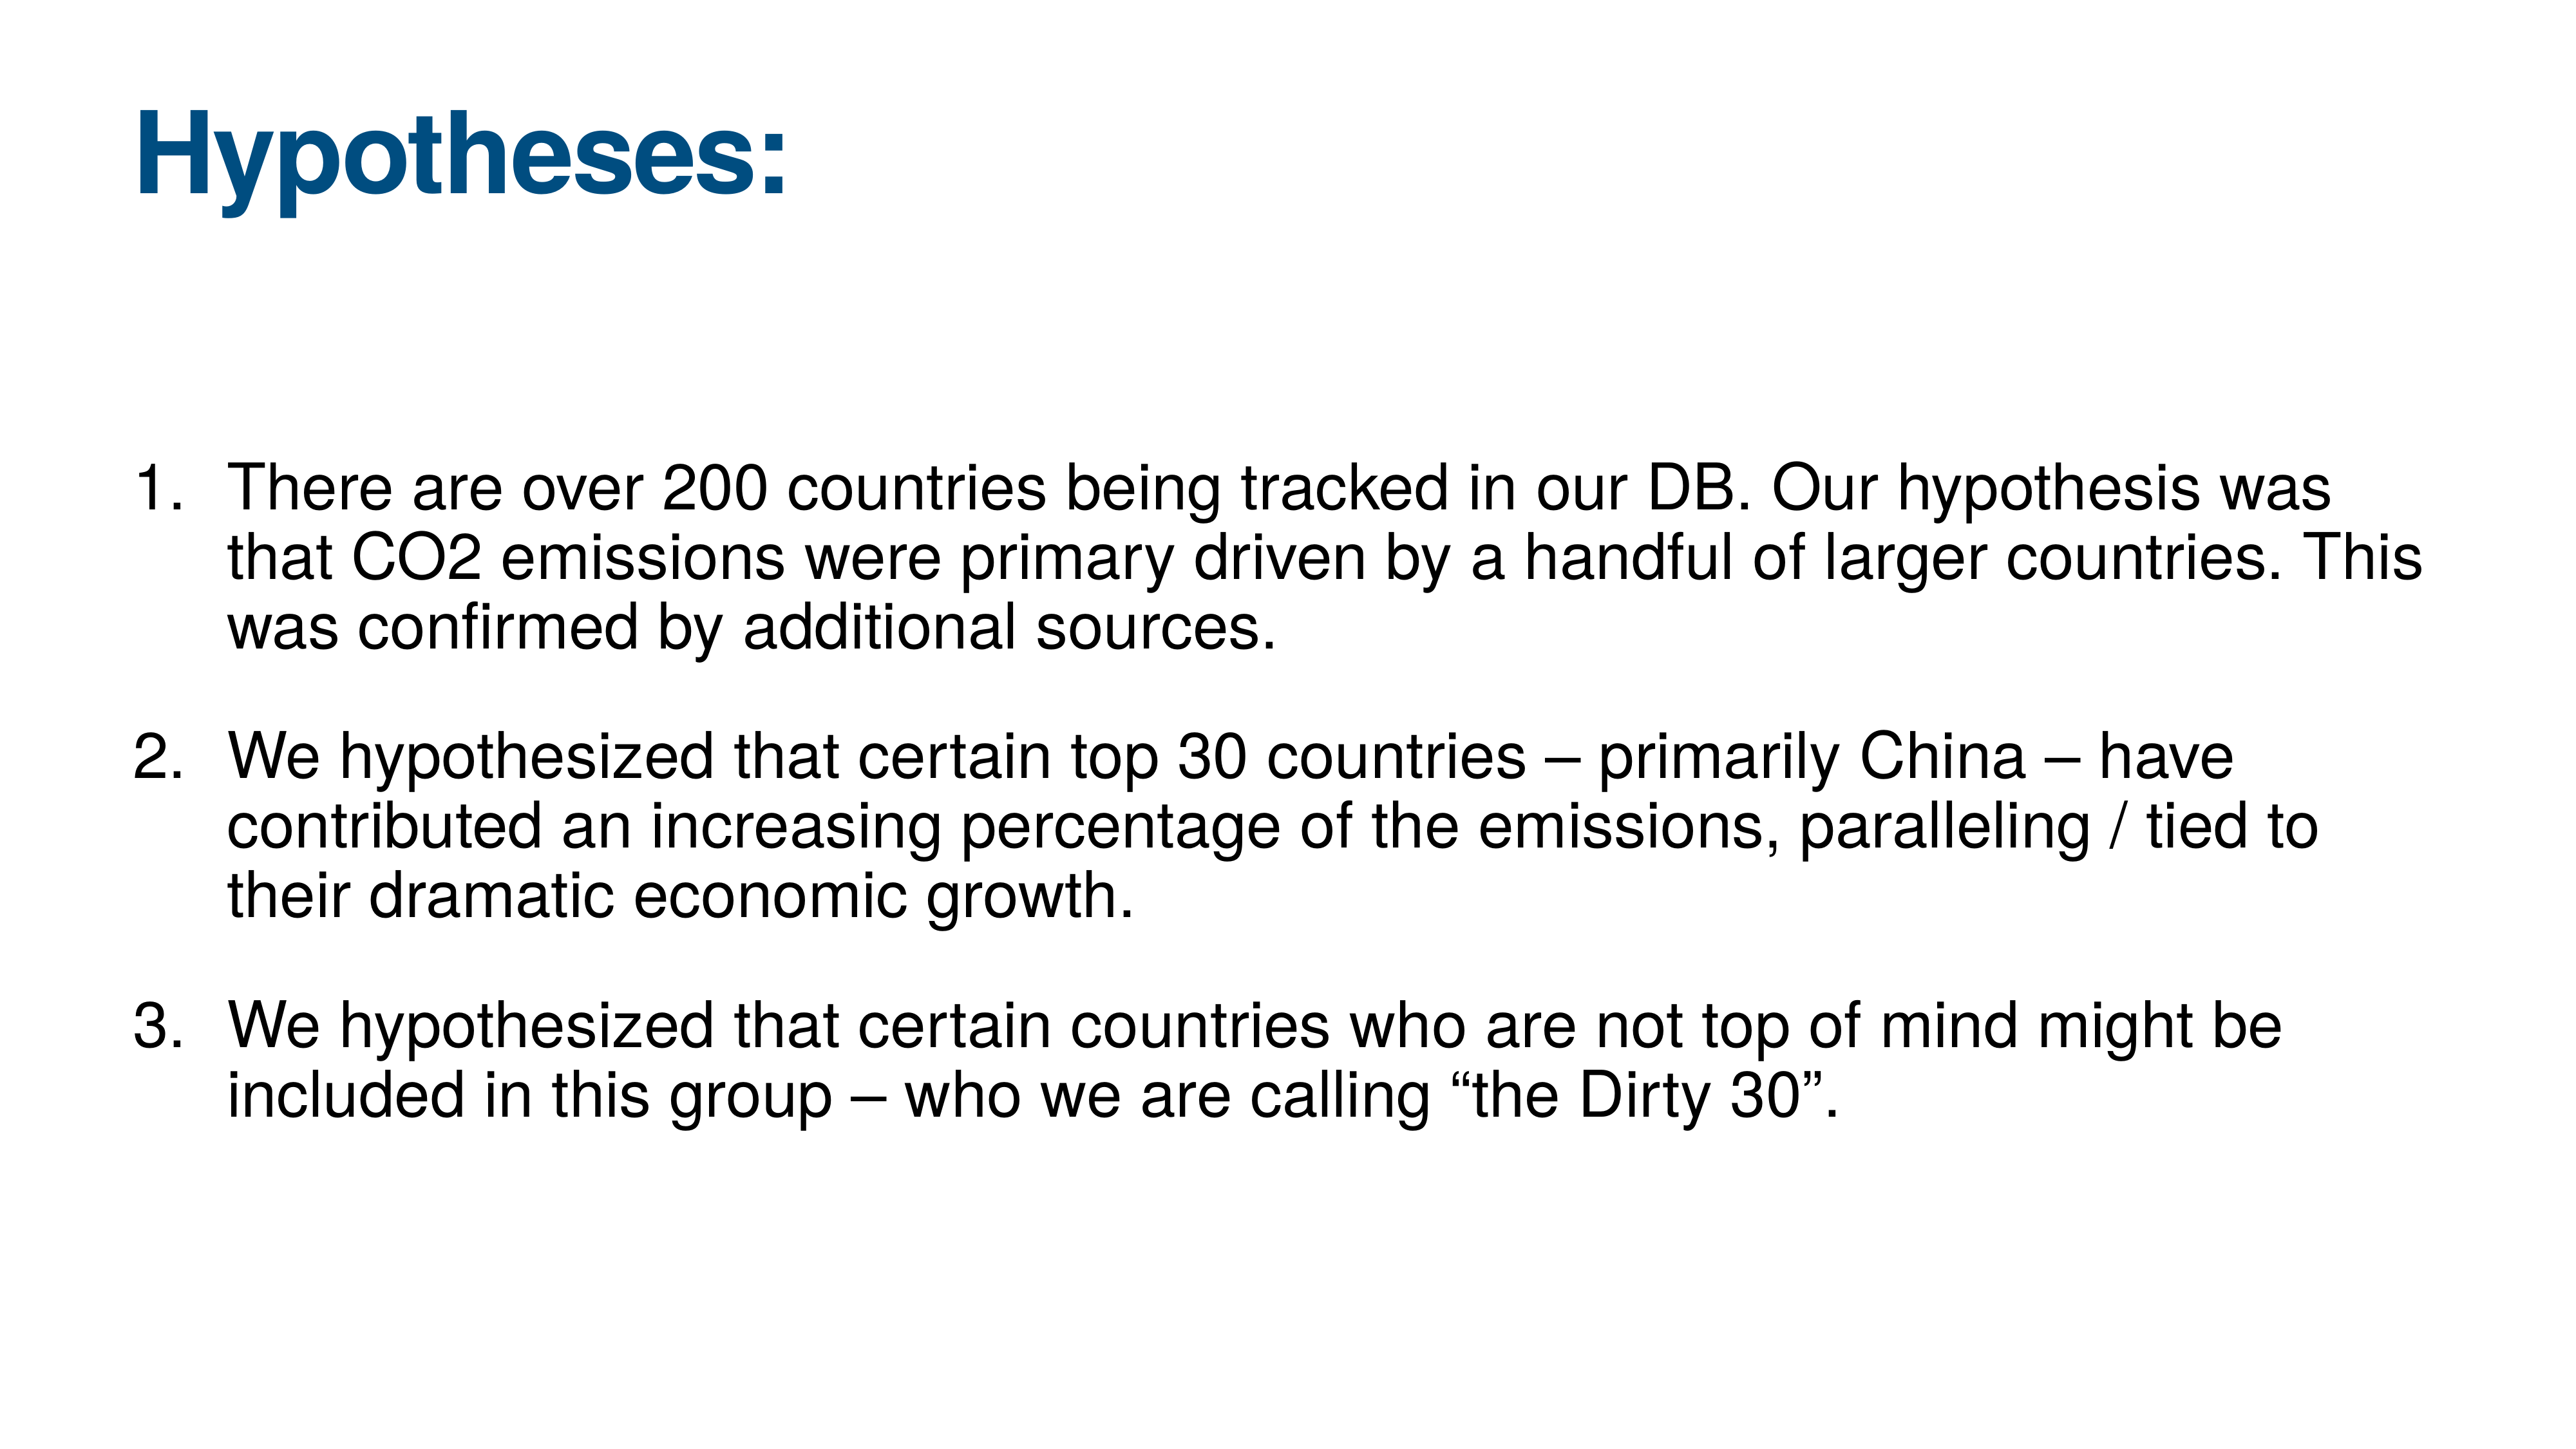

# Hypotheses:
There are over 200 countries being tracked in our DB. Our hypothesis was that CO2 emissions were primary driven by a handful of larger countries. This was confirmed by additional sources.
We hypothesized that certain top 30 countries – primarily China – have contributed an increasing percentage of the emissions, paralleling / tied to their dramatic economic growth.
We hypothesized that certain countries who are not top of mind might be included in this group – who we are calling “the Dirty 30”.